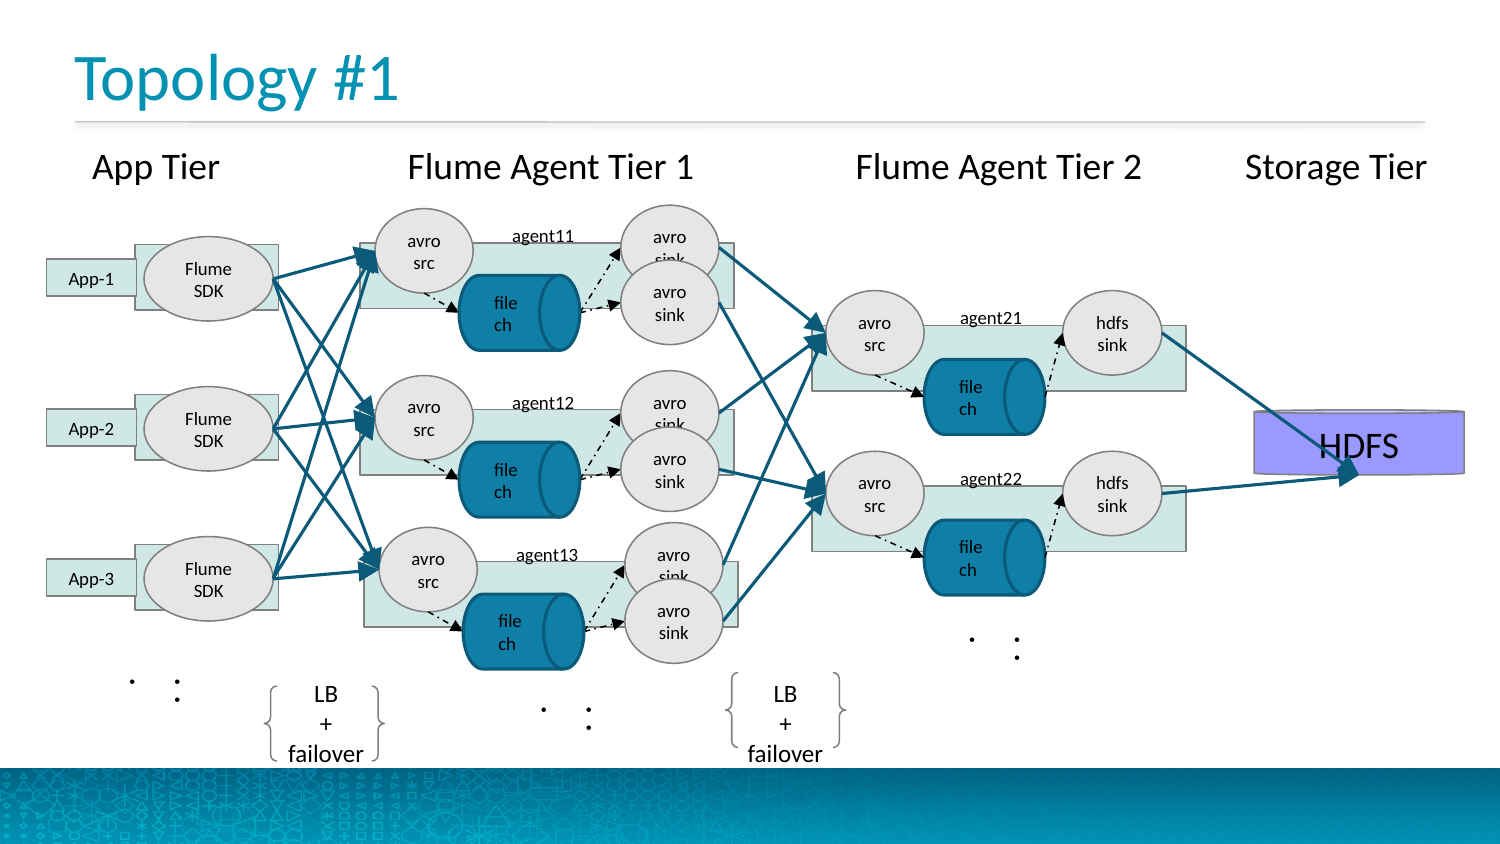

Topology #1
App Tier
Storage Tier
Flume Agent Tier 1
Flume Agent Tier 2
avro
sink
avro
src
agent11
Flume
SDK

App-1
avro
sink
file
ch
avro
src
hdfs
sink
agent21

file
ch
avro
sink
avro
src
agent12
Flume
SDK

App-2

HDFS
avro
sink
file
ch
avro
src
hdfs
sink
agent22

file
ch
avro
sink
avro
src
agent13
Flume
SDK

App-3

avro
sink
file
ch
. . .
. . .
. . .
LB
+
failover

LB
+
failover